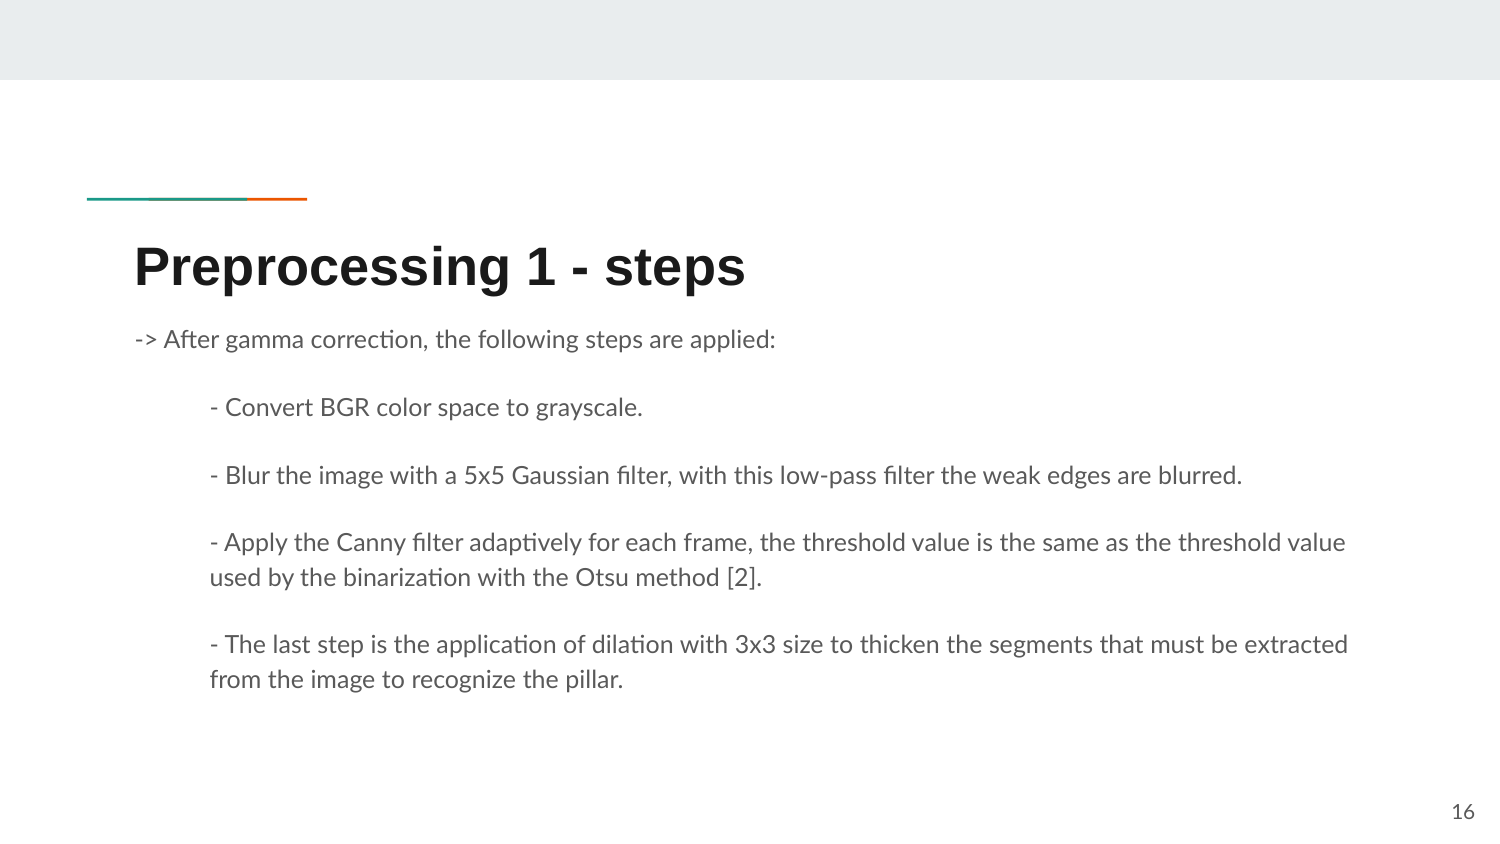

# Preprocessing 1 - steps

-> After gamma correction, the following steps are applied:
- Convert BGR color space to grayscale.
- Blur the image with a 5x5 Gaussian filter, with this low-pass filter the weak edges are blurred.
- Apply the Canny filter adaptively for each frame, the threshold value is the same as the threshold value used by the binarization with the Otsu method [2].
- The last step is the application of dilation with 3x3 size to thicken the segments that must be extracted from the image to recognize the pillar.

16